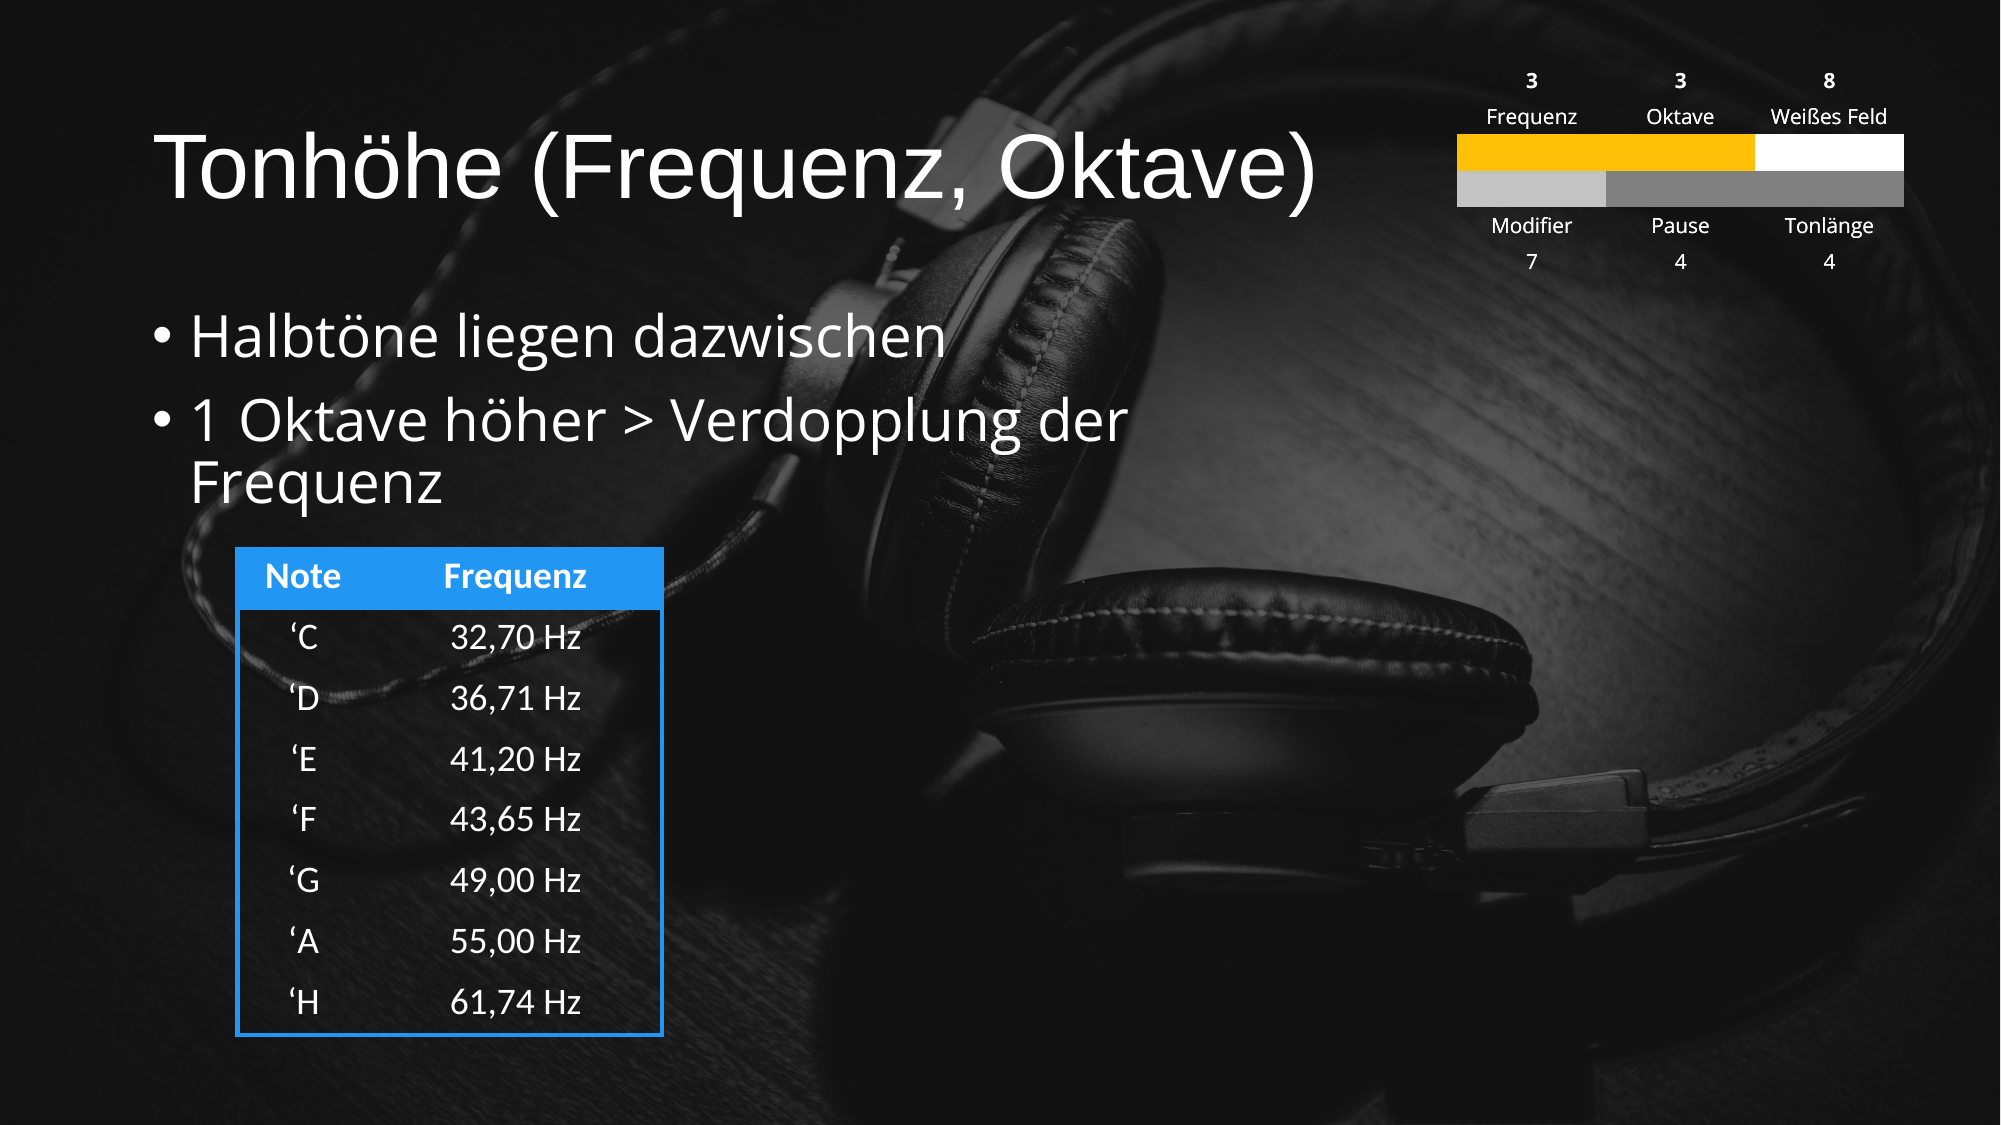

# Tonhöhe (Frequenz, Oktave)
| 3 | 3 | 8 |
| --- | --- | --- |
| Frequenz | Oktave | Weißes Feld |
|  |  |  |
|  |  |  |
| Modifier | Pause | Tonlänge |
| 7 | 4 | 4 |
| 3 | 3 | 8 |
| --- | --- | --- |
| Frequenz | Oktave | Weißes Feld |
|  |  |  |
|  |  |  |
| Modifier | Pause | Tonlänge |
| 7 | 4 | 4 |
Halbtöne liegen dazwischen
1 Oktave höher > Verdopplung der Frequenz
| Note | Frequenz |
| --- | --- |
| ‘C | 32,70 Hz |
| ‘D | 36,71 Hz |
| ‘E | 41,20 Hz |
| ‘F | 43,65 Hz |
| ‘G | 49,00 Hz |
| ‘A | 55,00 Hz |
| ‘H | 61,74 Hz |